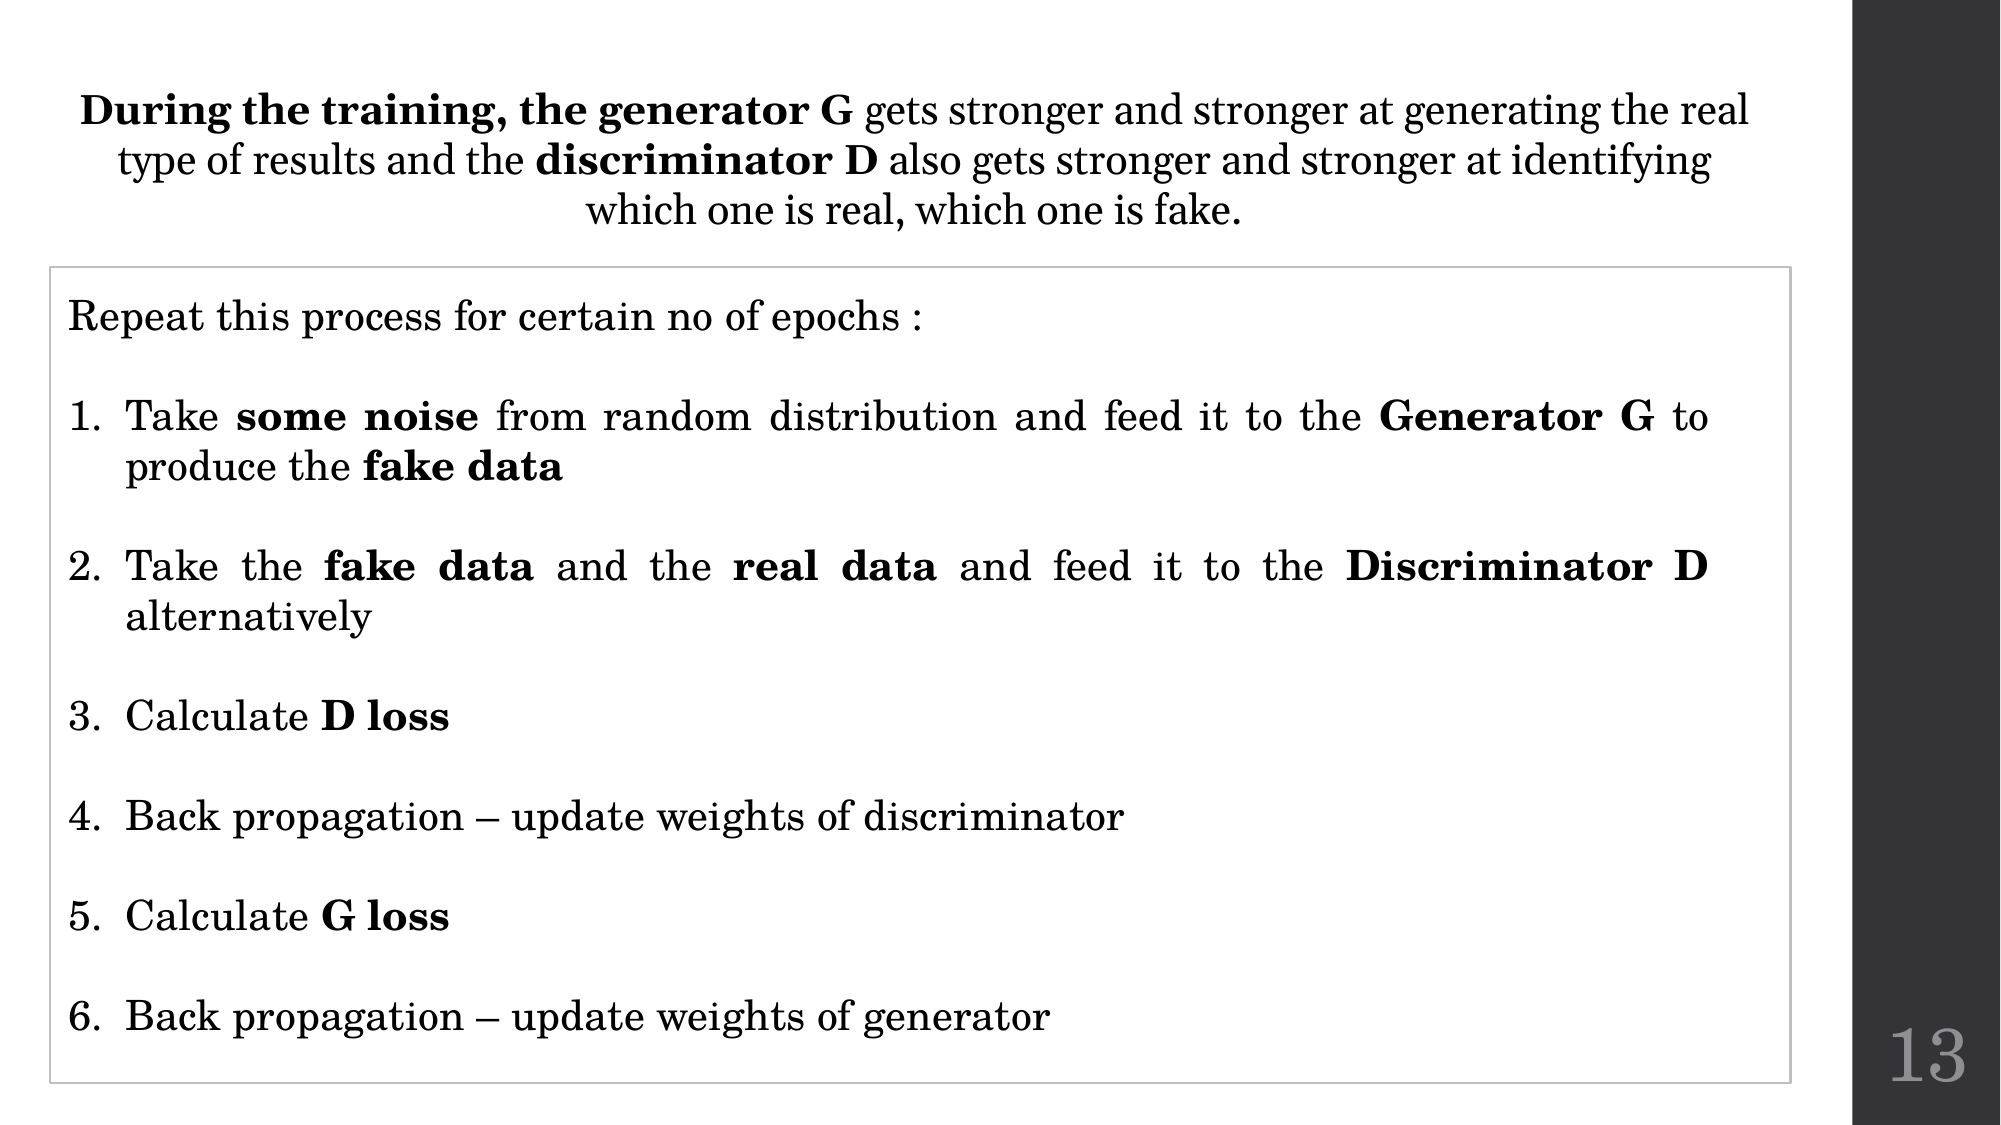

During the training, the generator G gets stronger and stronger at generating the real type of results and the discriminator D also gets stronger and stronger at identifying which one is real, which one is fake.

Repeat this process for certain no of epochs :

Take some noise from random distribution and feed it to the Generator G to produce the fake data

Take the fake data and the real data and feed it to the Discriminator D alternatively

Calculate D loss

Back propagation – update weights of discriminator

Calculate G loss

Back propagation – update weights of generator

13